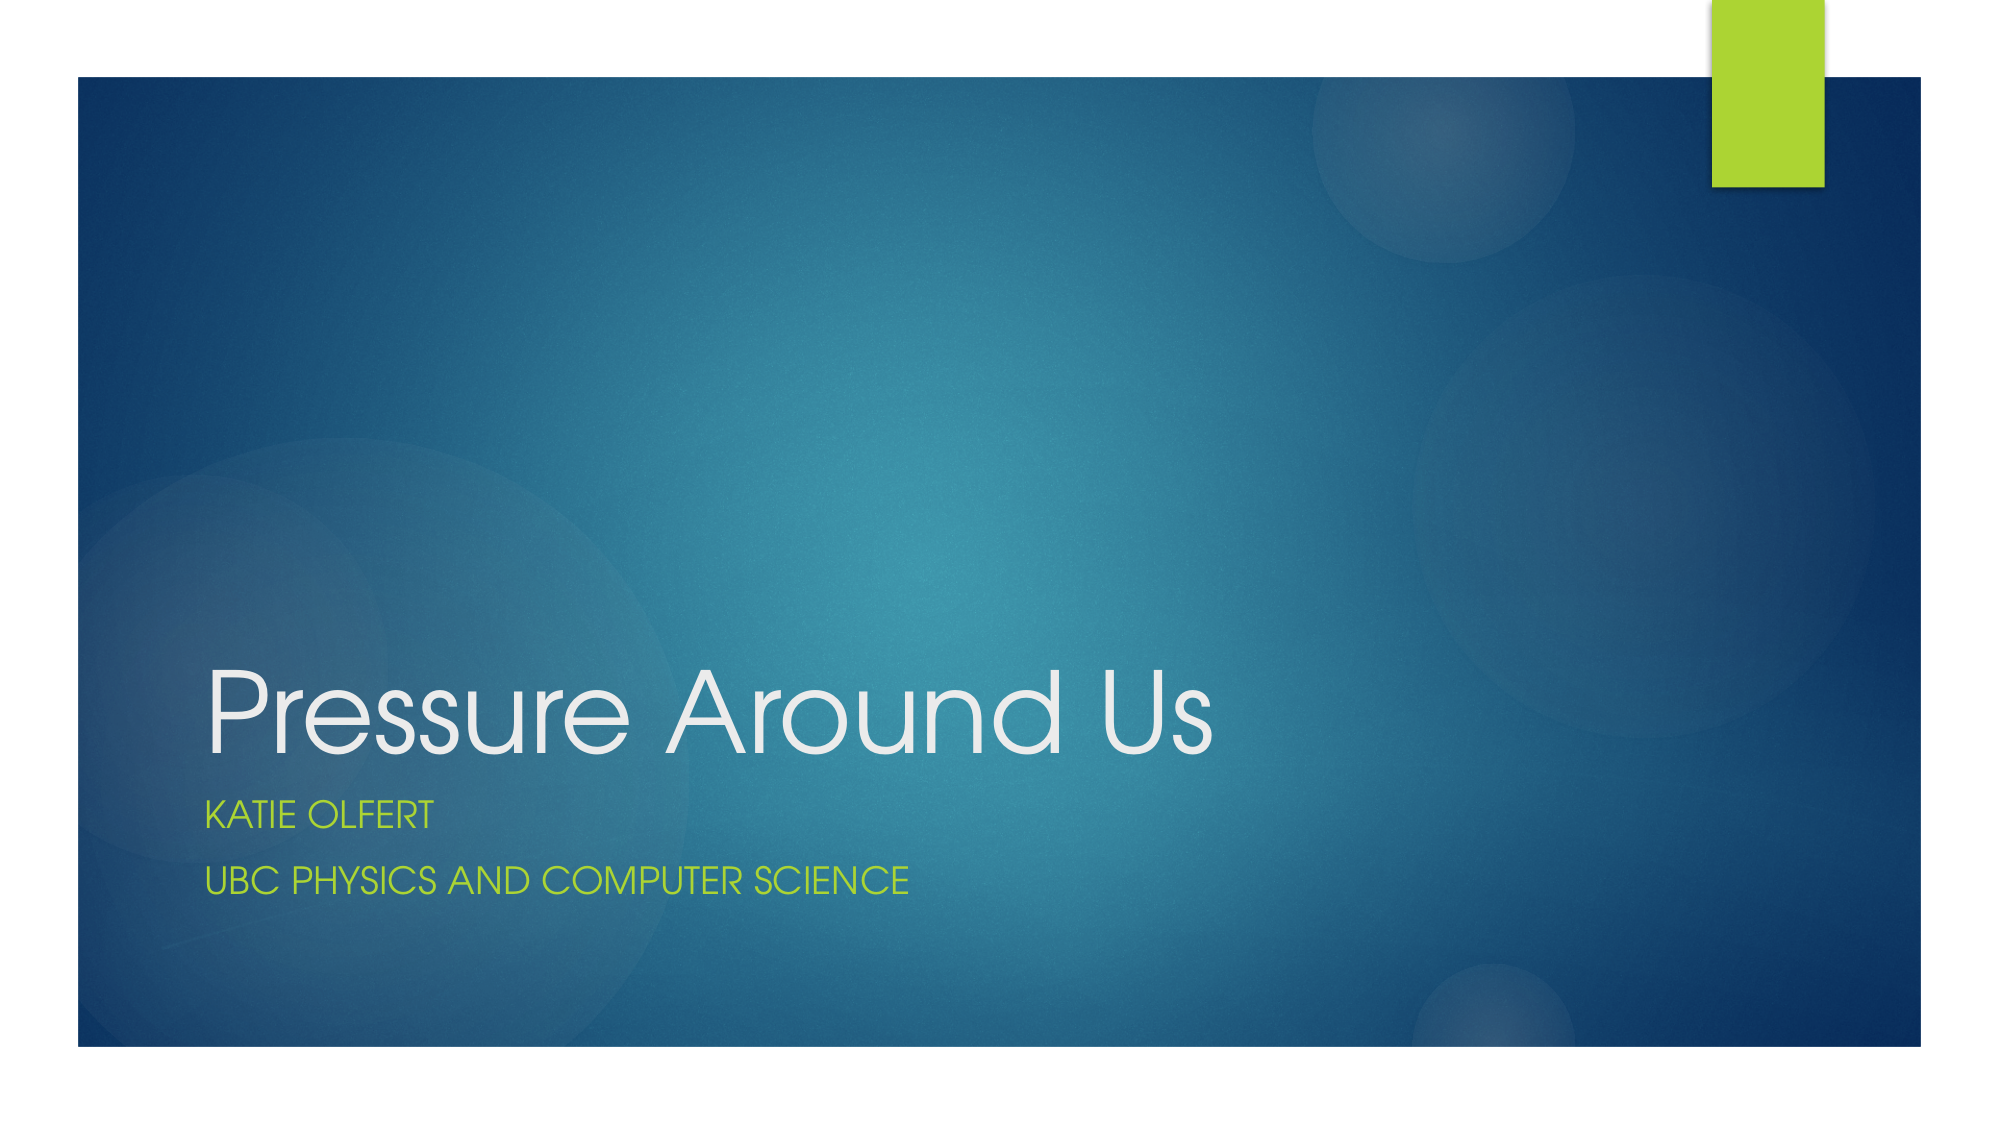

# Pressure Around Us
Katie Olfert
UBC Physics and Computer Science